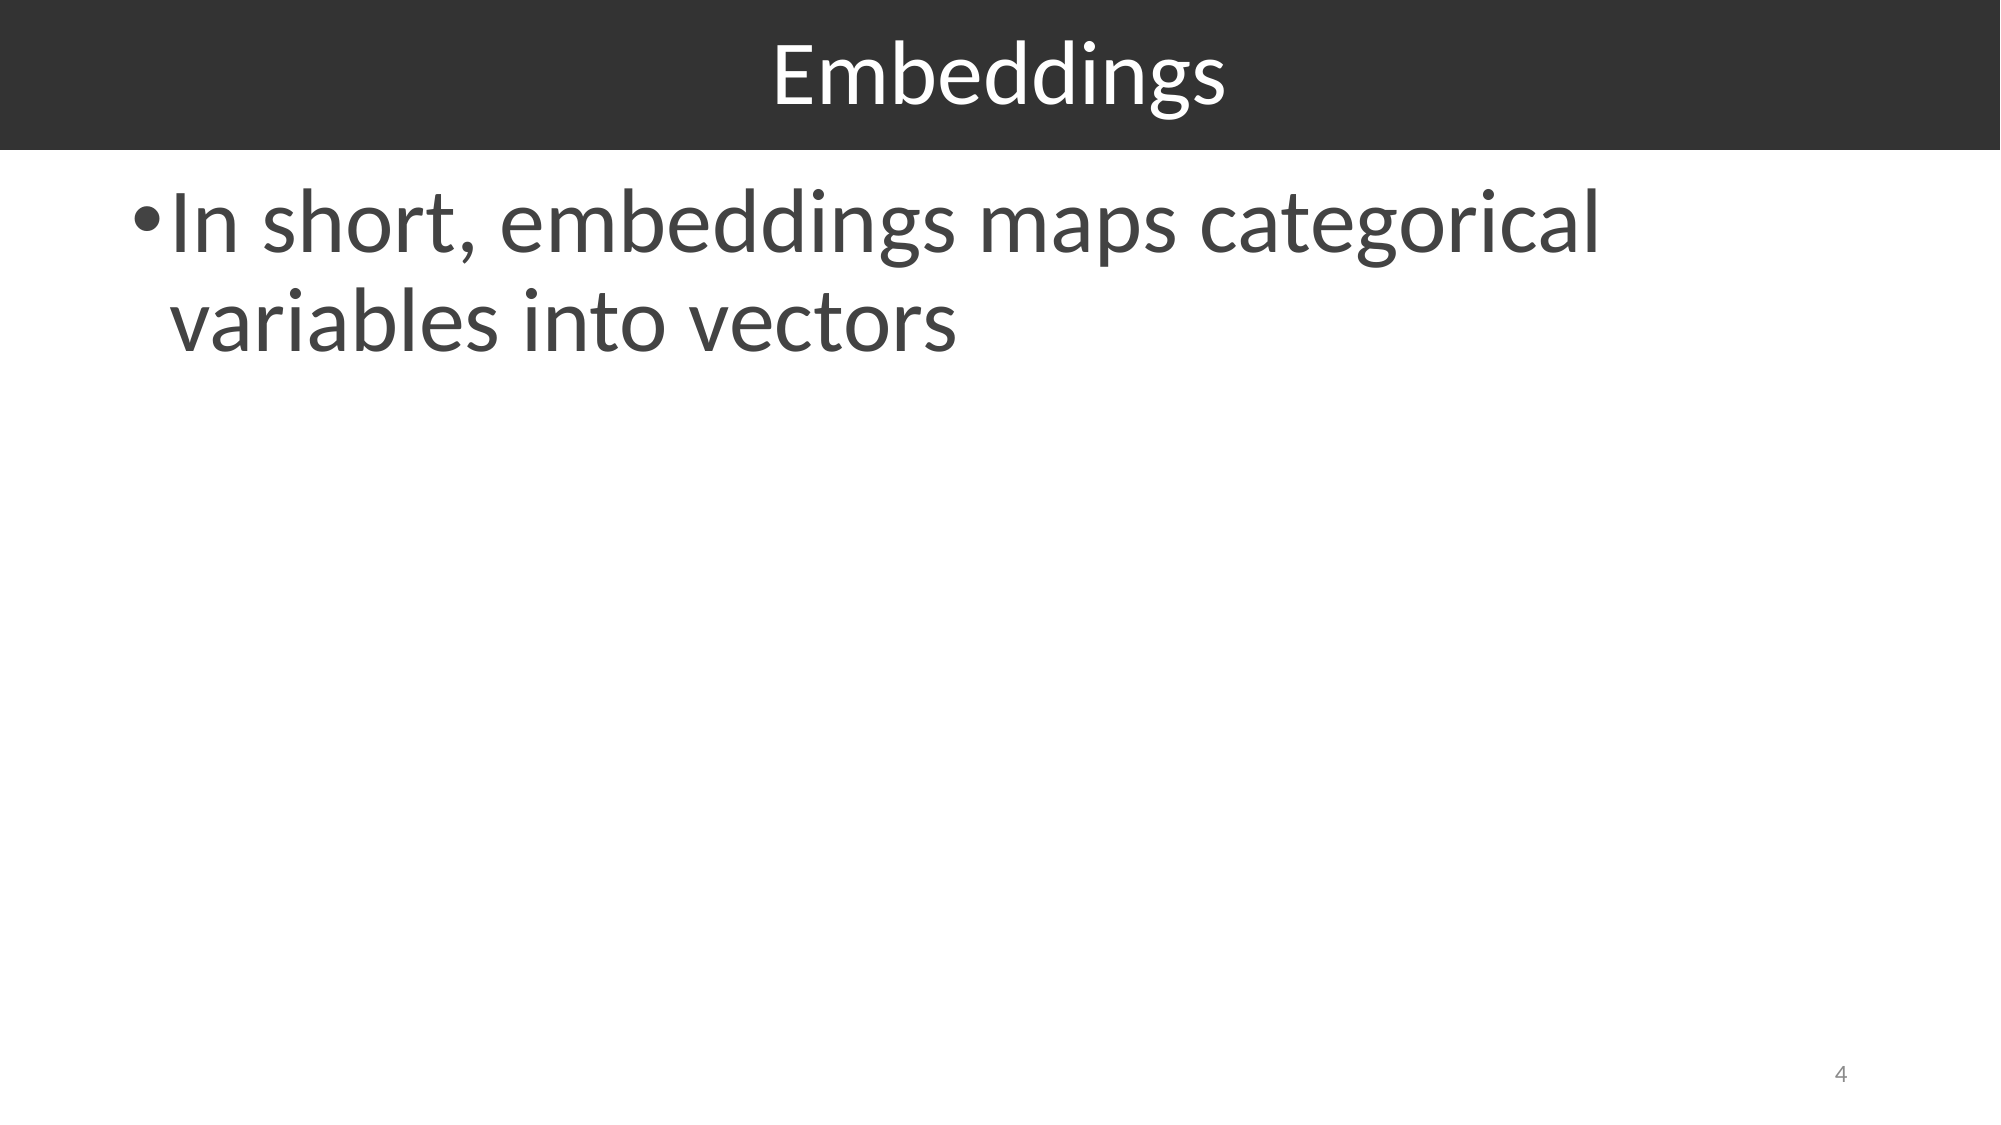

# Embeddings
In short, embeddings maps categorical variables into vectors

4